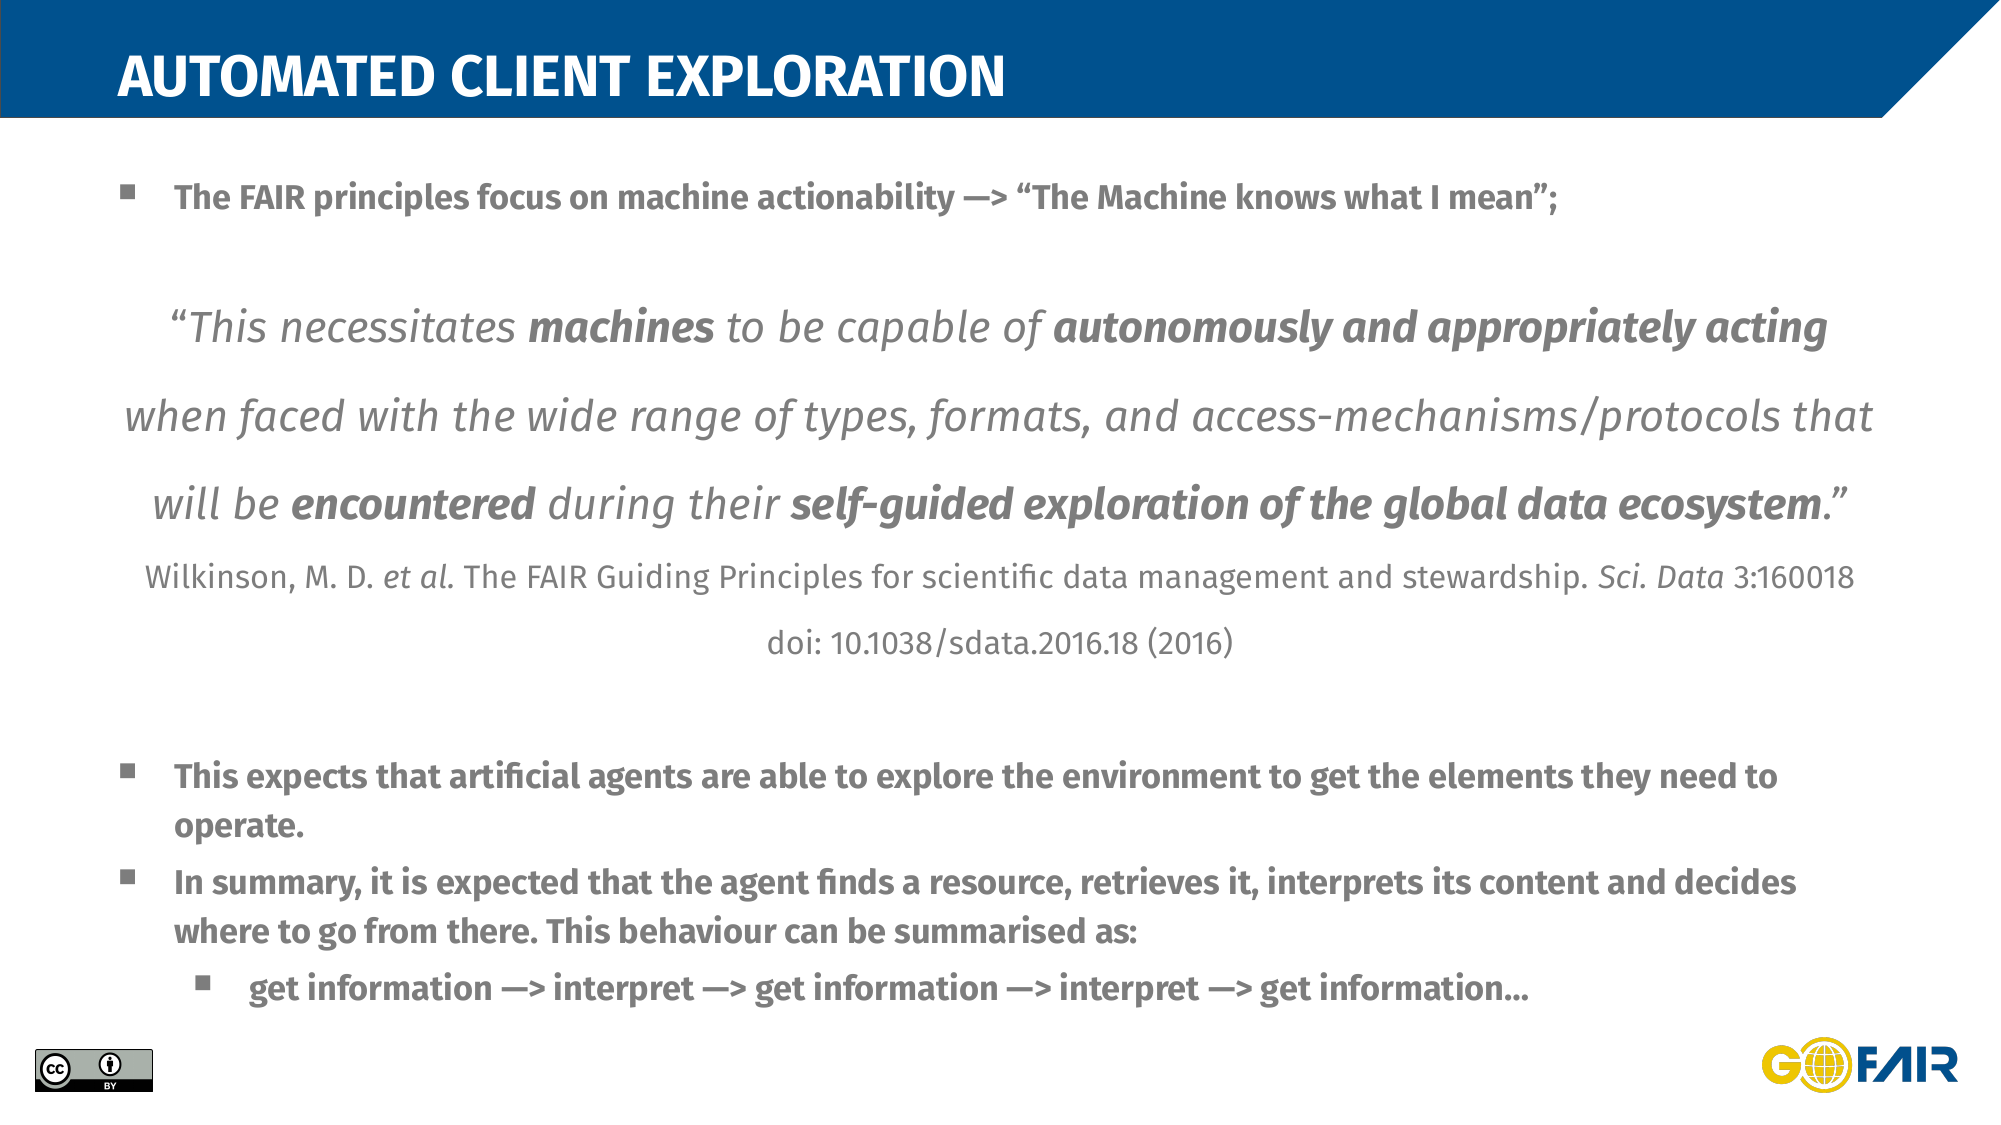

# Automated client exploration
The FAIR principles focus on machine actionability —> “The Machine knows what I mean”;

“This necessitates machines to be capable of autonomously and appropriately acting when faced with the wide range of types, formats, and access-mechanisms/protocols that will be encountered during their self-guided exploration of the global data ecosystem.”
Wilkinson, M. D. et al. The FAIR Guiding Principles for scientific data management and stewardship. Sci. Data 3:160018 doi: 10.1038/sdata.2016.18 (2016)

This expects that artificial agents are able to explore the environment to get the elements they need to operate.
In summary, it is expected that the agent finds a resource, retrieves it, interprets its content and decides where to go from there. This behaviour can be summarised as:
get information —> interpret —> get information —> interpret —> get information…